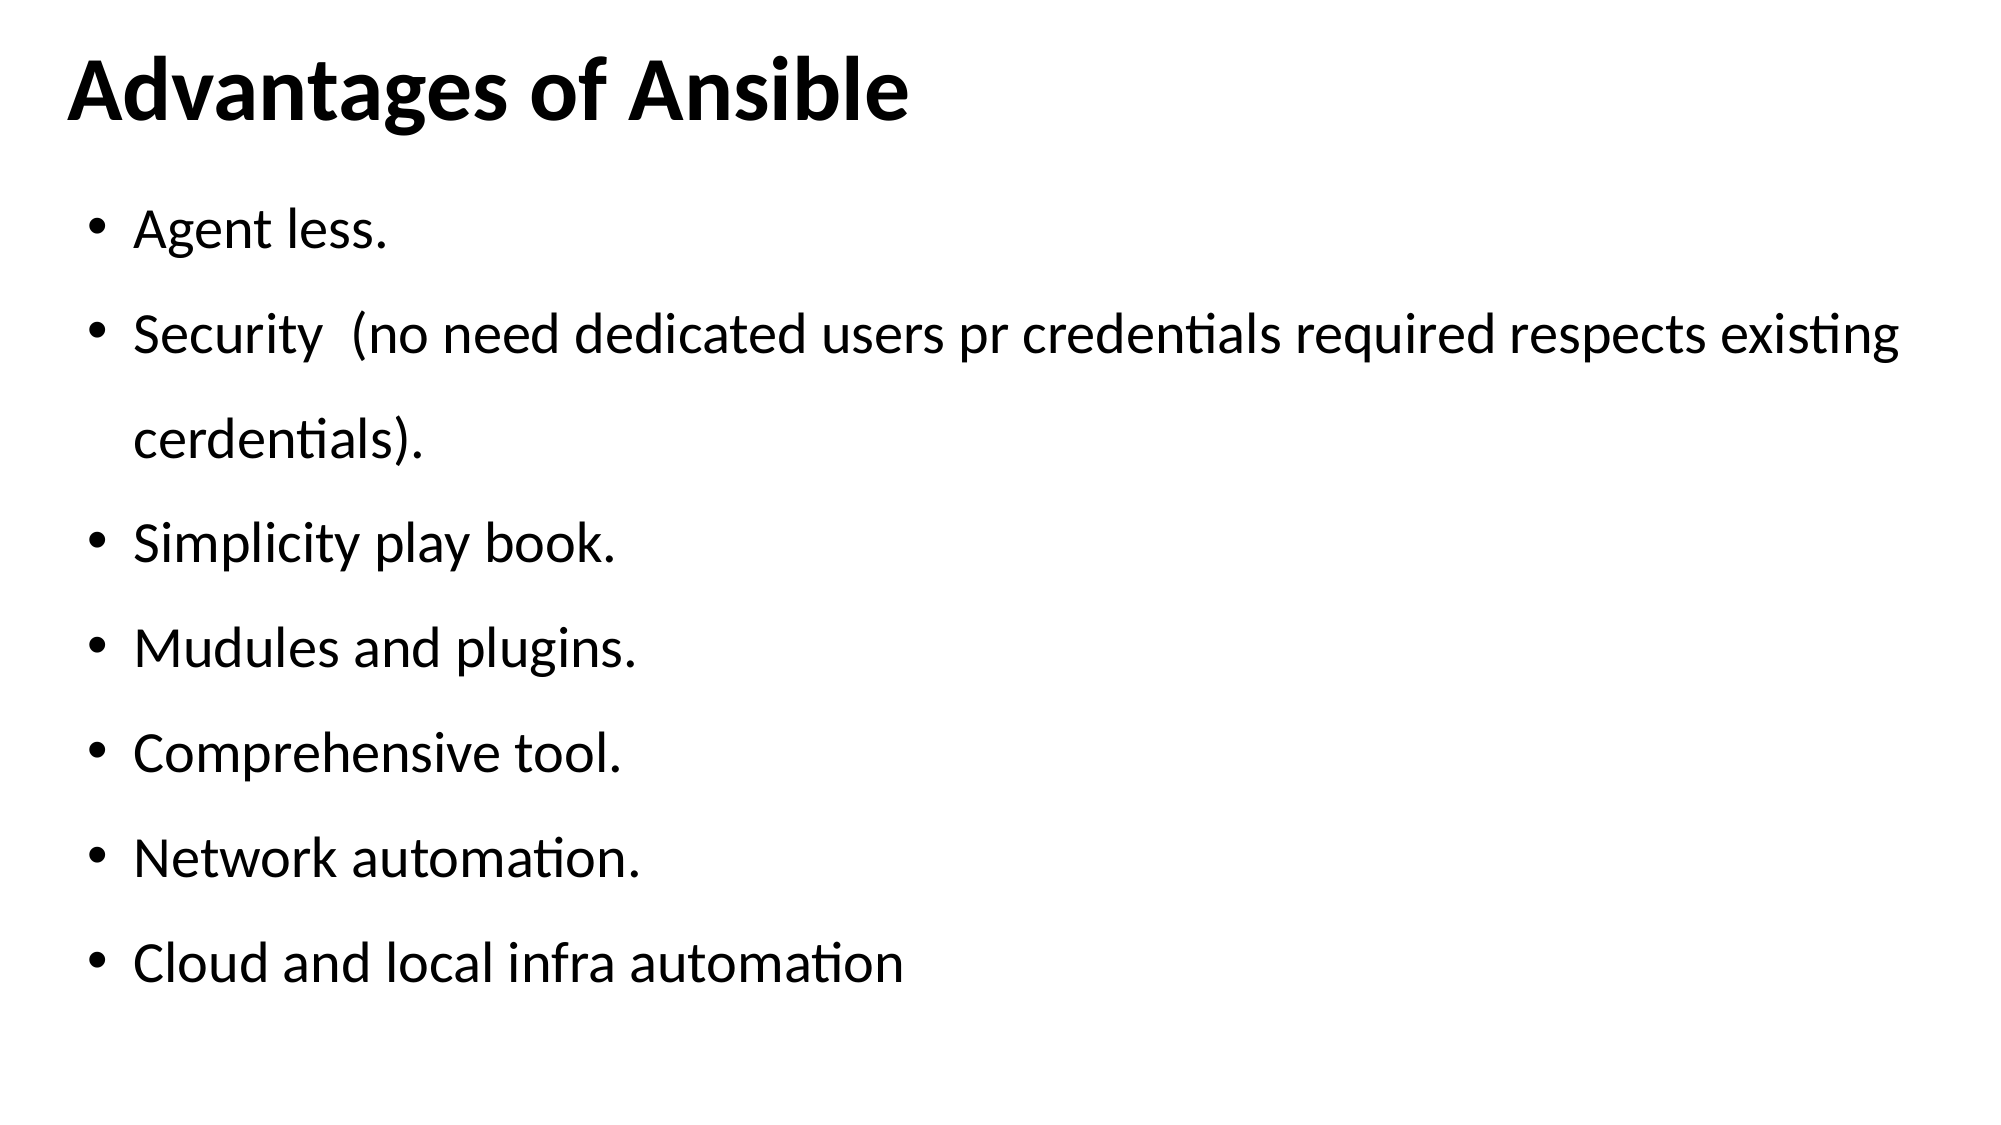

Advantages of Ansible
Agent less.
Security  (no need dedicated users pr credentials required respects existing cerdentials).
Simplicity play book.
Mudules and plugins.
Comprehensive tool.
Network automation.
Cloud and local infra automation